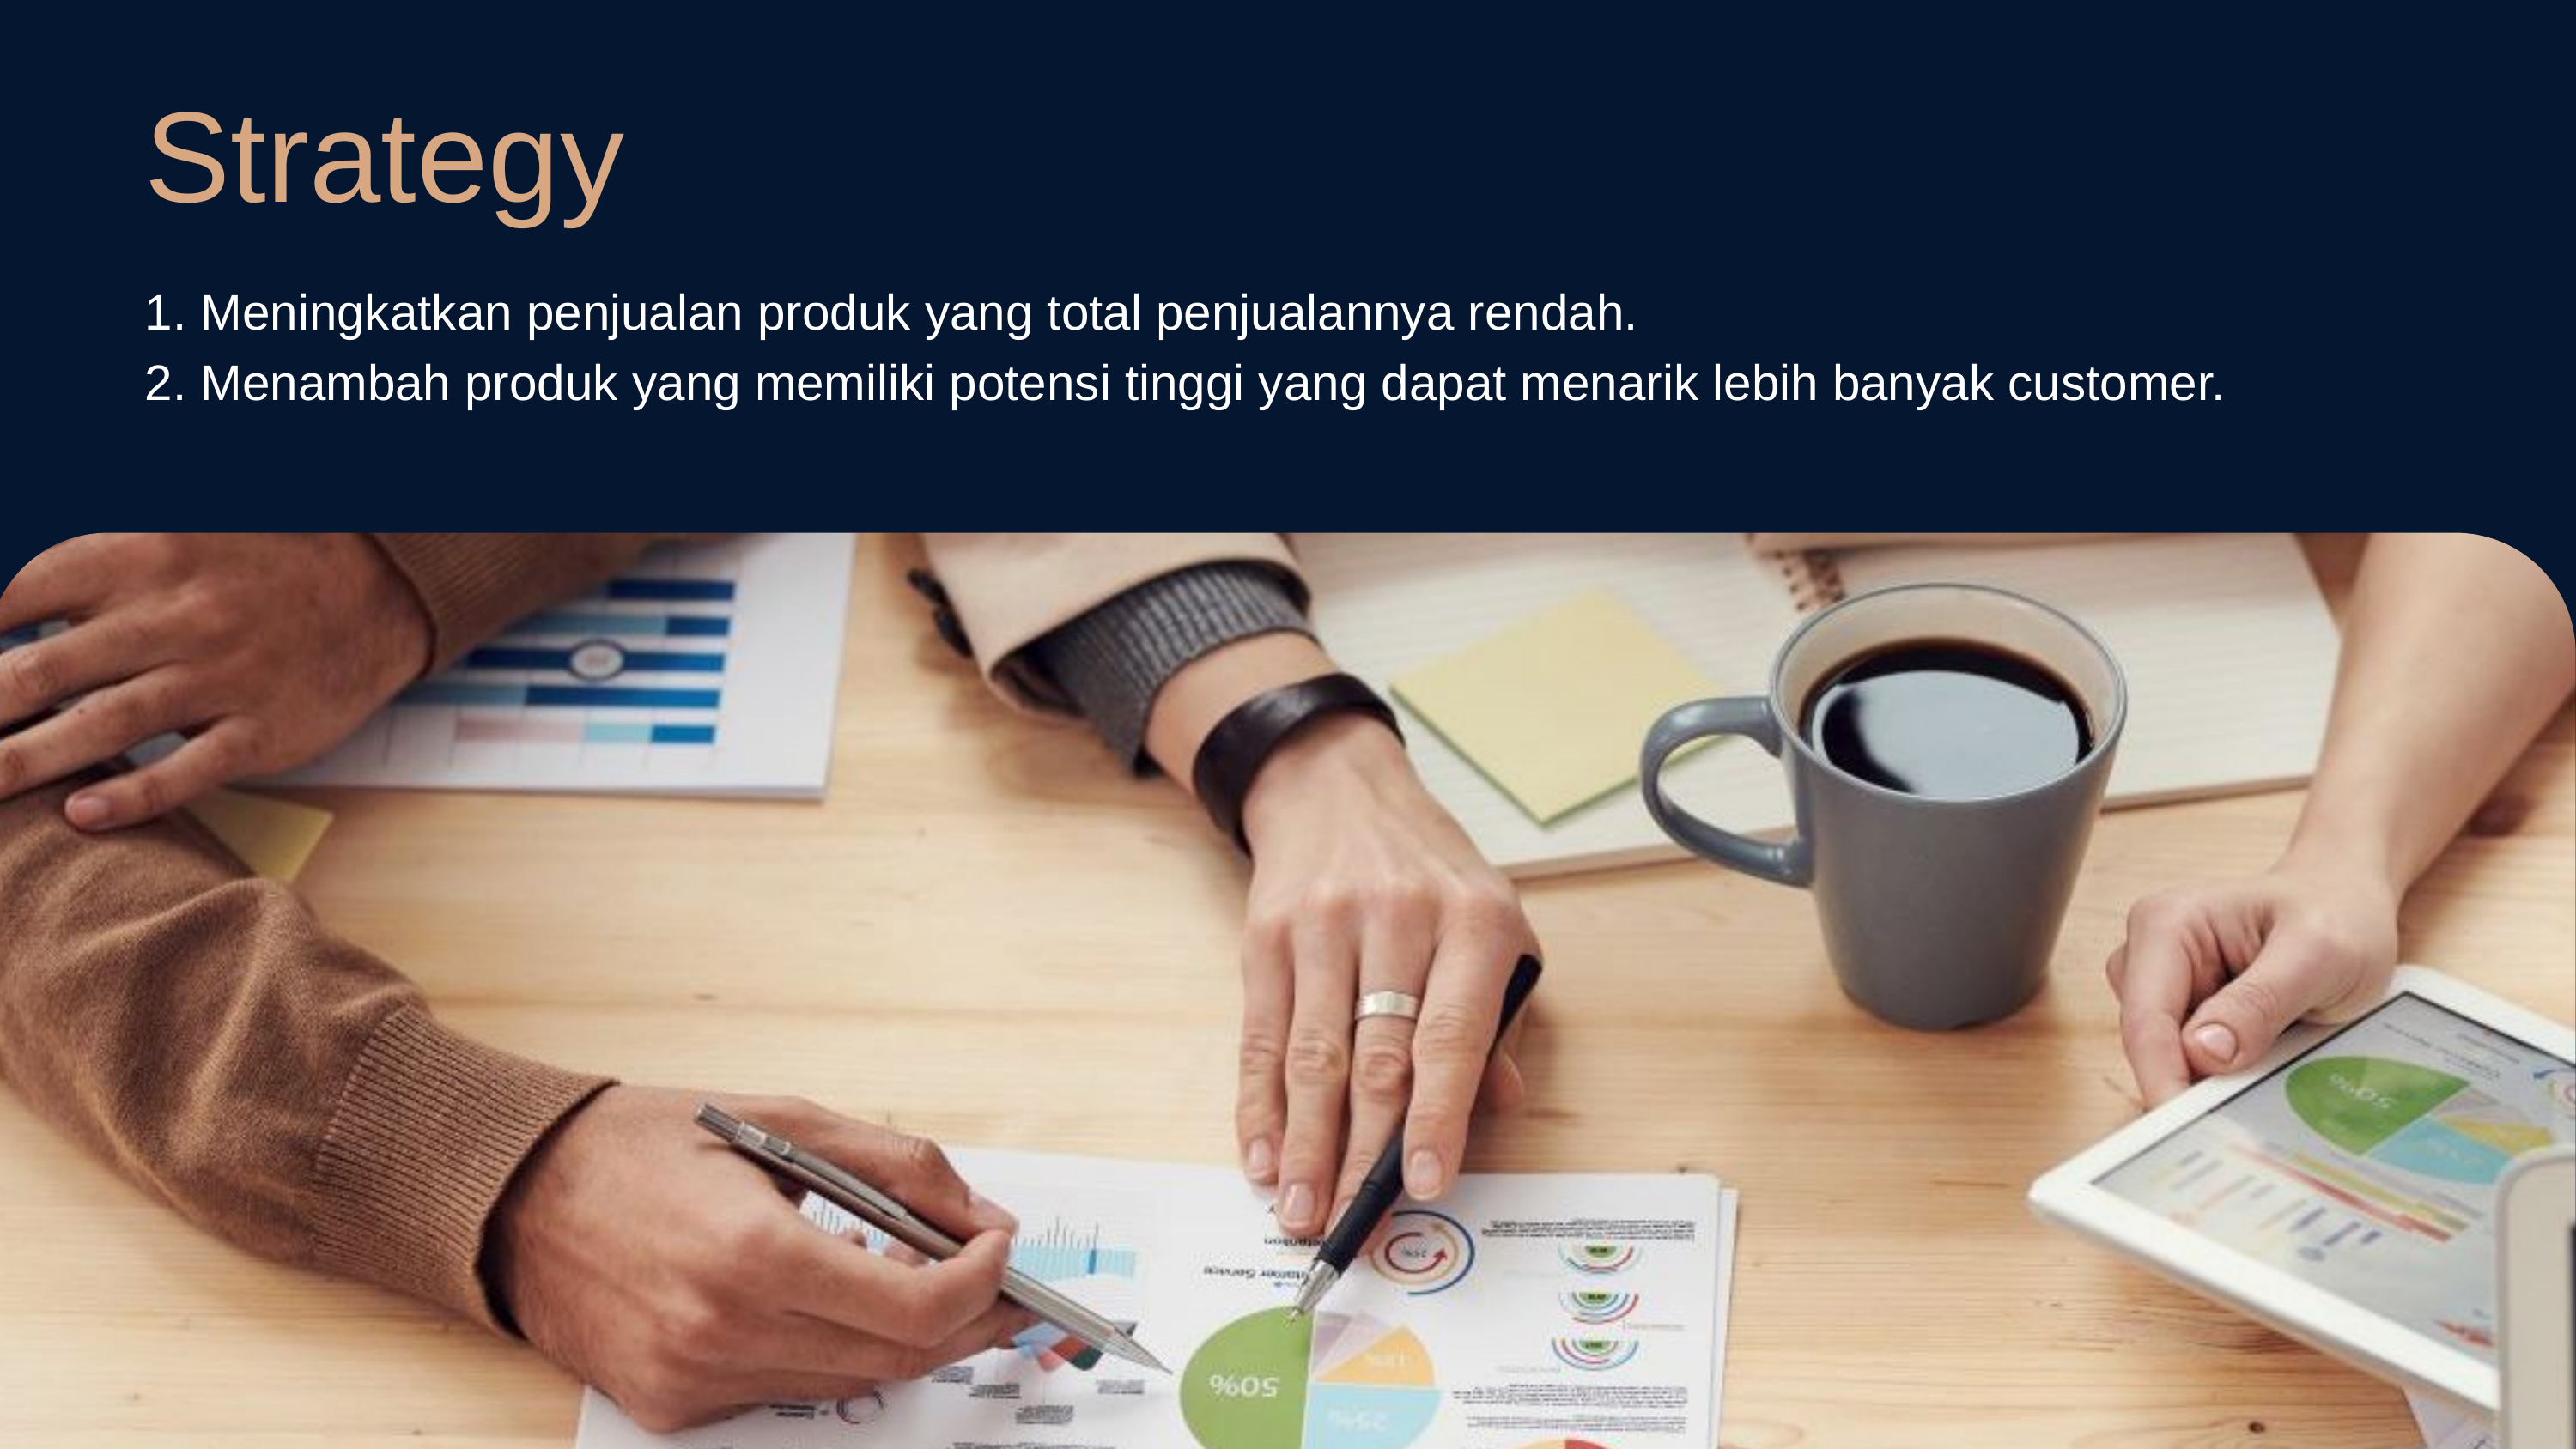

Strategy
1. Meningkatkan penjualan produk yang total penjualannya rendah.
2. Menambah produk yang memiliki potensi tinggi yang dapat menarik lebih banyak customer.